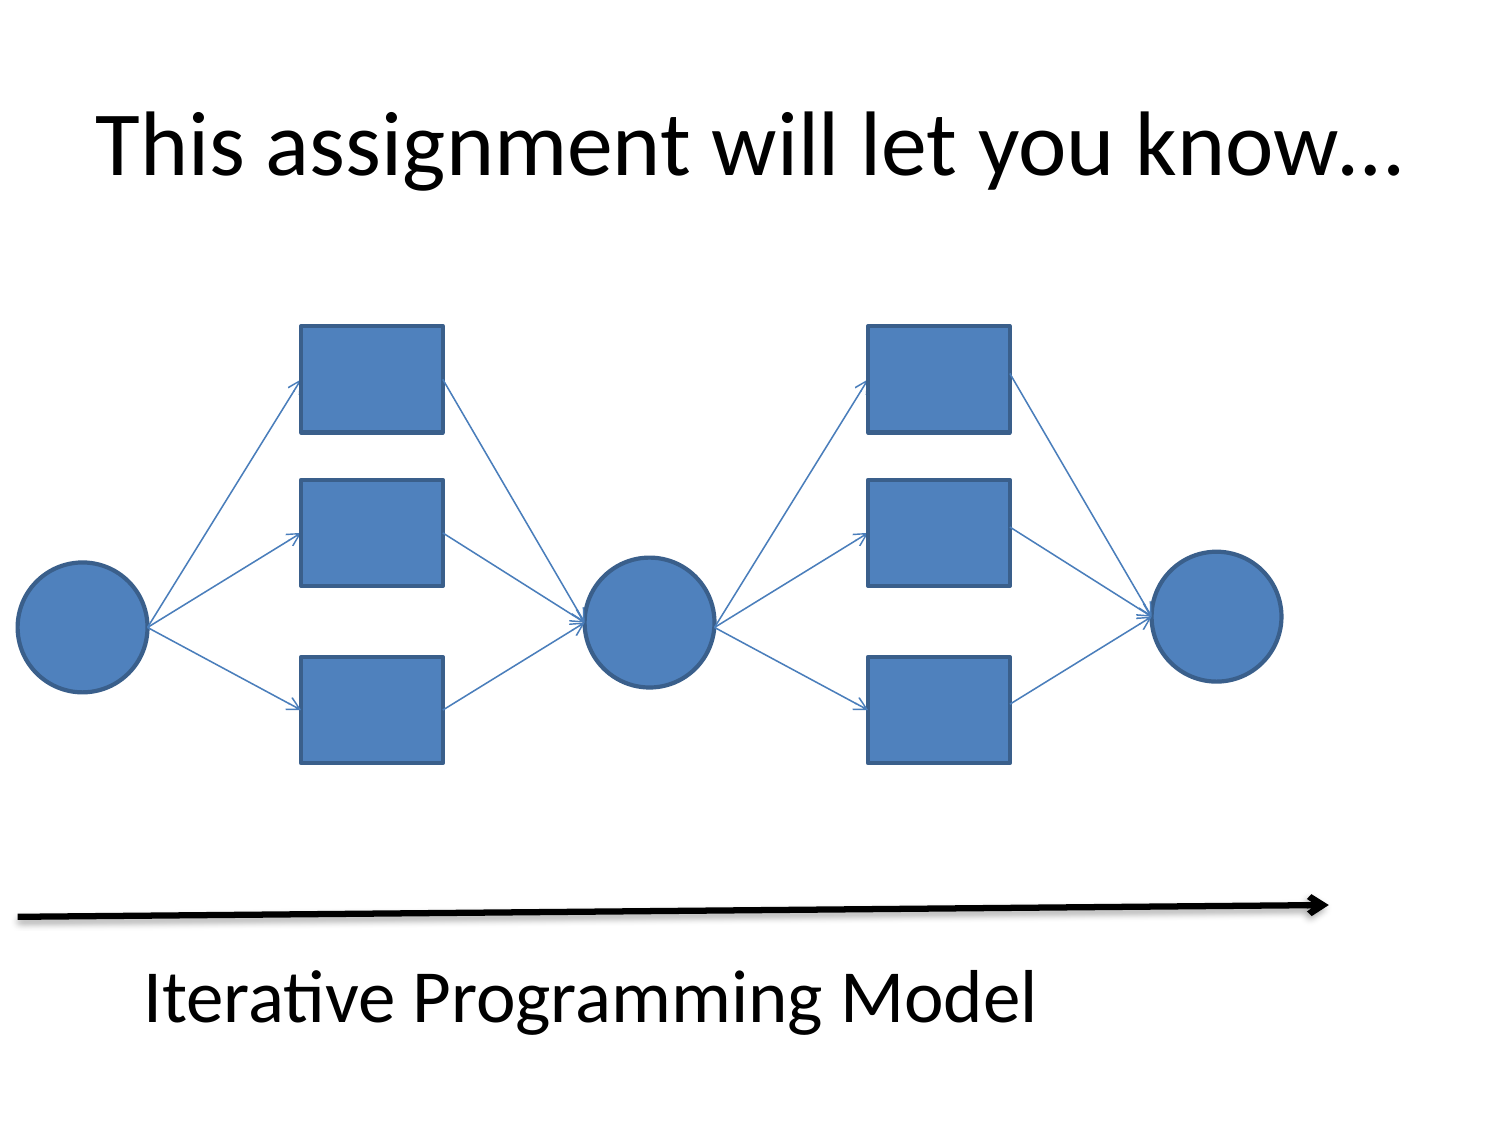

# This assignment will let you know…

Iterative Programming Model